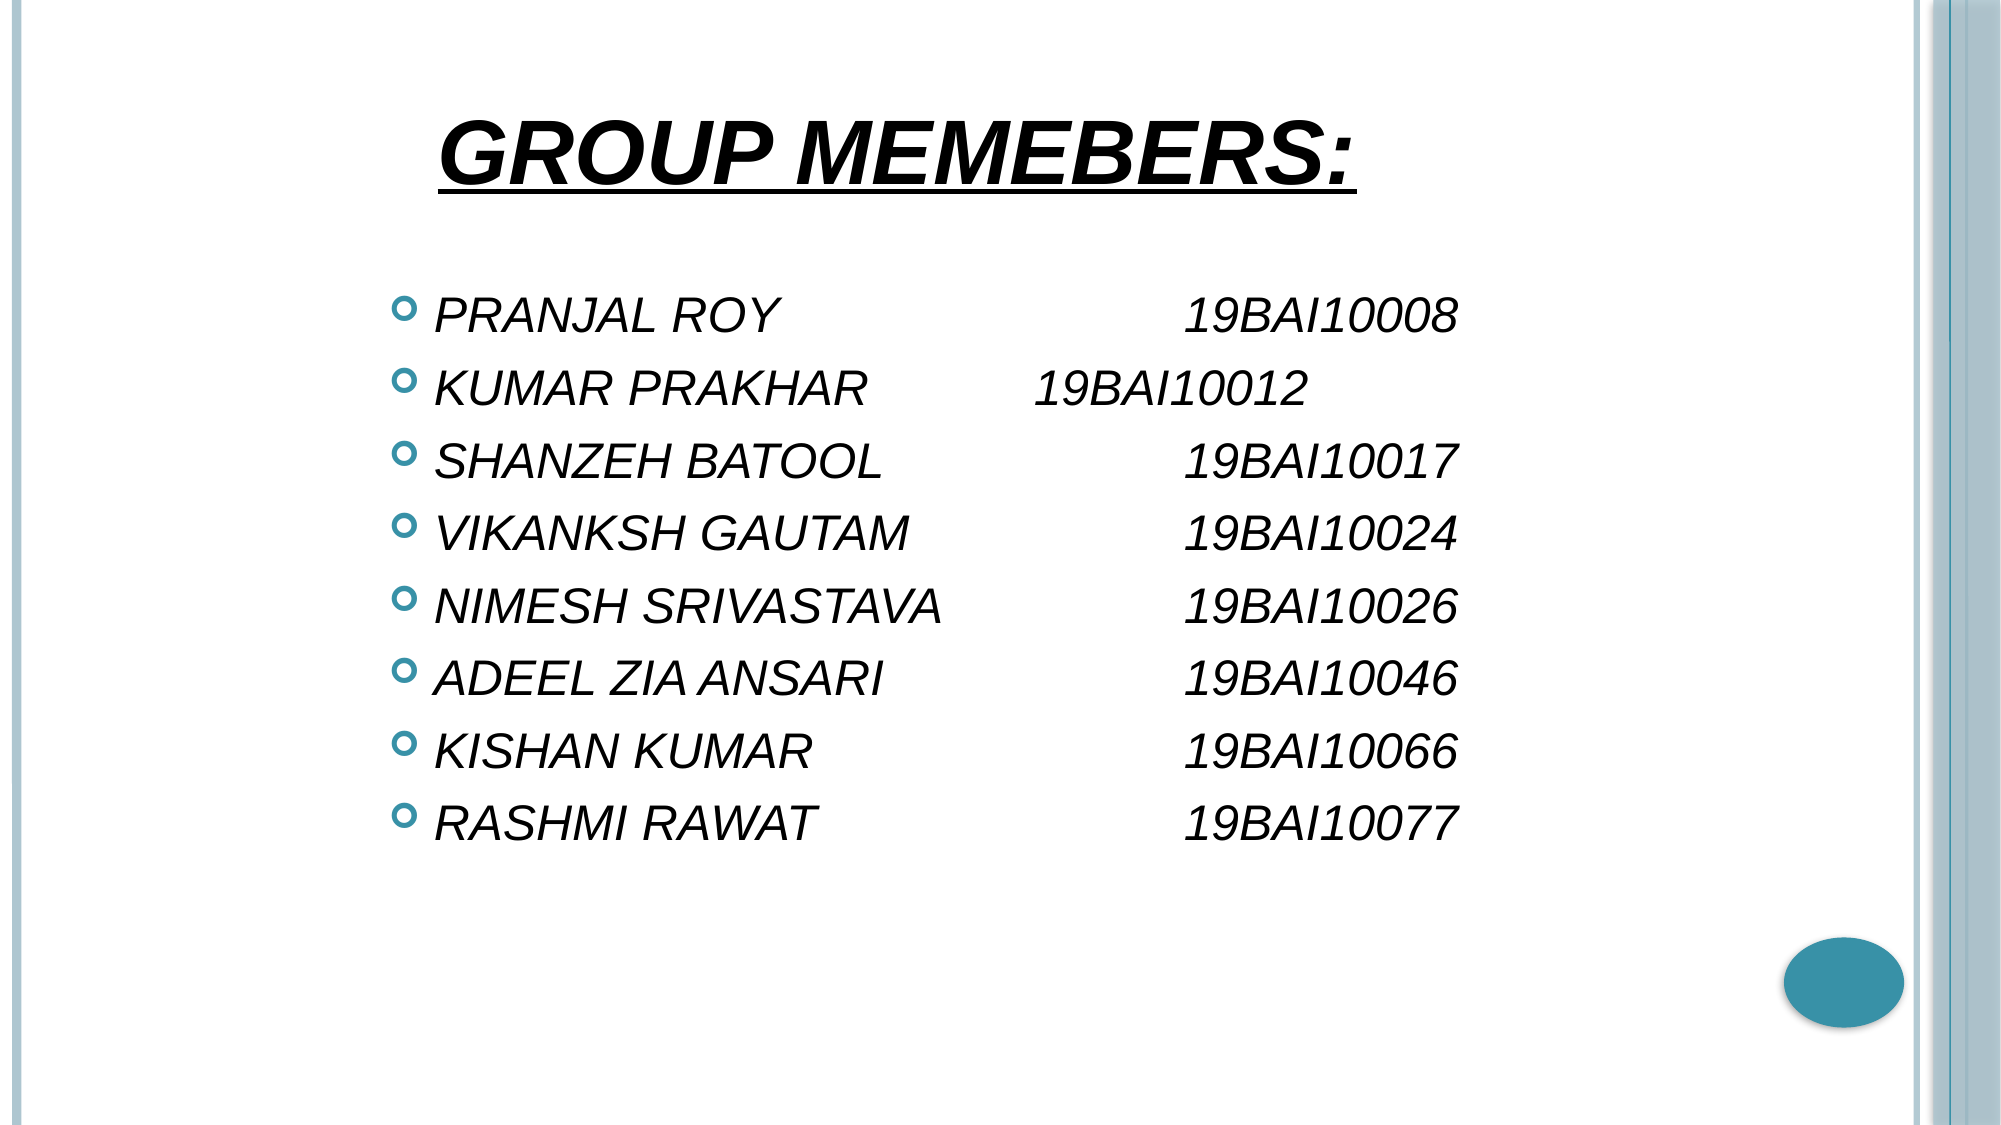

# GROUP MEMEBERS:
PRANJAL ROY			19BAI10008
KUMAR PRAKHAR		19BAI10012
SHANZEH BATOOL		19BAI10017
VIKANKSH GAUTAM		19BAI10024
NIMESH SRIVASTAVA		19BAI10026
ADEEL ZIA ANSARI		19BAI10046
KISHAN KUMAR			19BAI10066
RASHMI RAWAT			19BAI10077